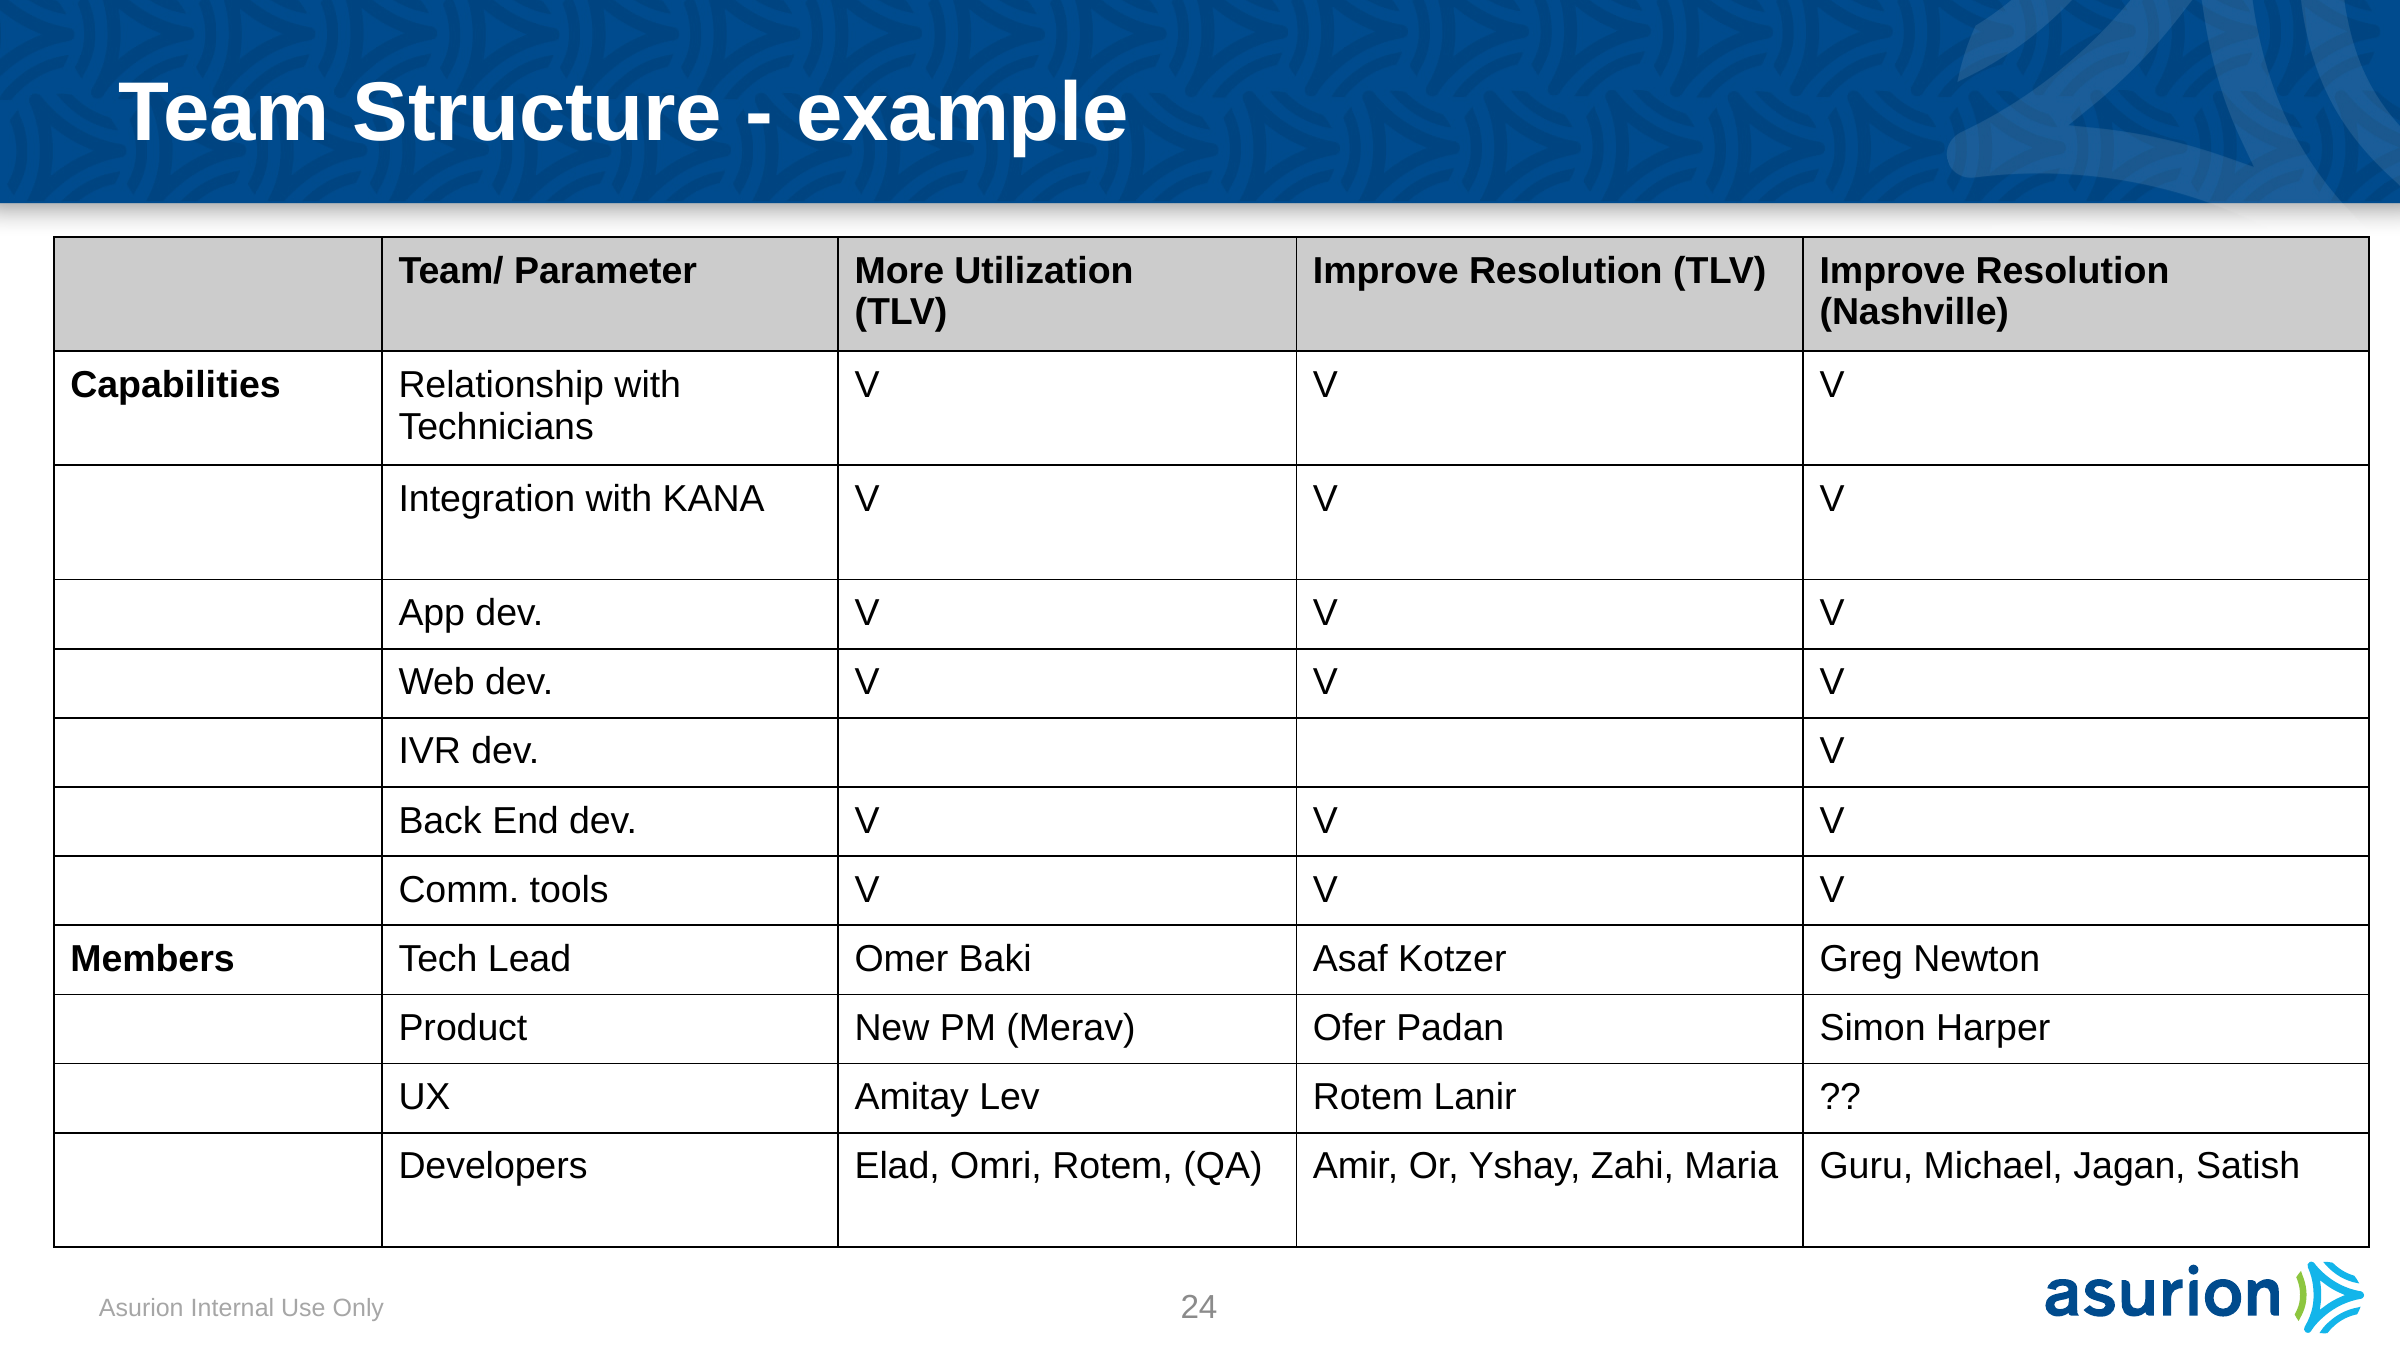

# Team Structure - example
|  | Team/ Parameter | More Utilization (TLV) | Improve Resolution (TLV) | Improve Resolution (Nashville) |
| --- | --- | --- | --- | --- |
| Capabilities | Relationship with Technicians | V | V | V |
|  | Integration with KANA | V | V | V |
|  | App dev. | V | V | V |
|  | Web dev. | V | V | V |
|  | IVR dev. |  |  | V |
|  | Back End dev. | V | V | V |
|  | Comm. tools | V | V | V |
| Members | Tech Lead | Omer Baki | Asaf Kotzer | Greg Newton |
|  | Product | New PM (Merav) | Ofer Padan | Simon Harper |
|  | UX | Amitay Lev | Rotem Lanir | ?? |
|  | Developers | Elad, Omri, Rotem, (QA) | Amir, Or, Yshay, Zahi, Maria | Guru, Michael, Jagan, Satish |